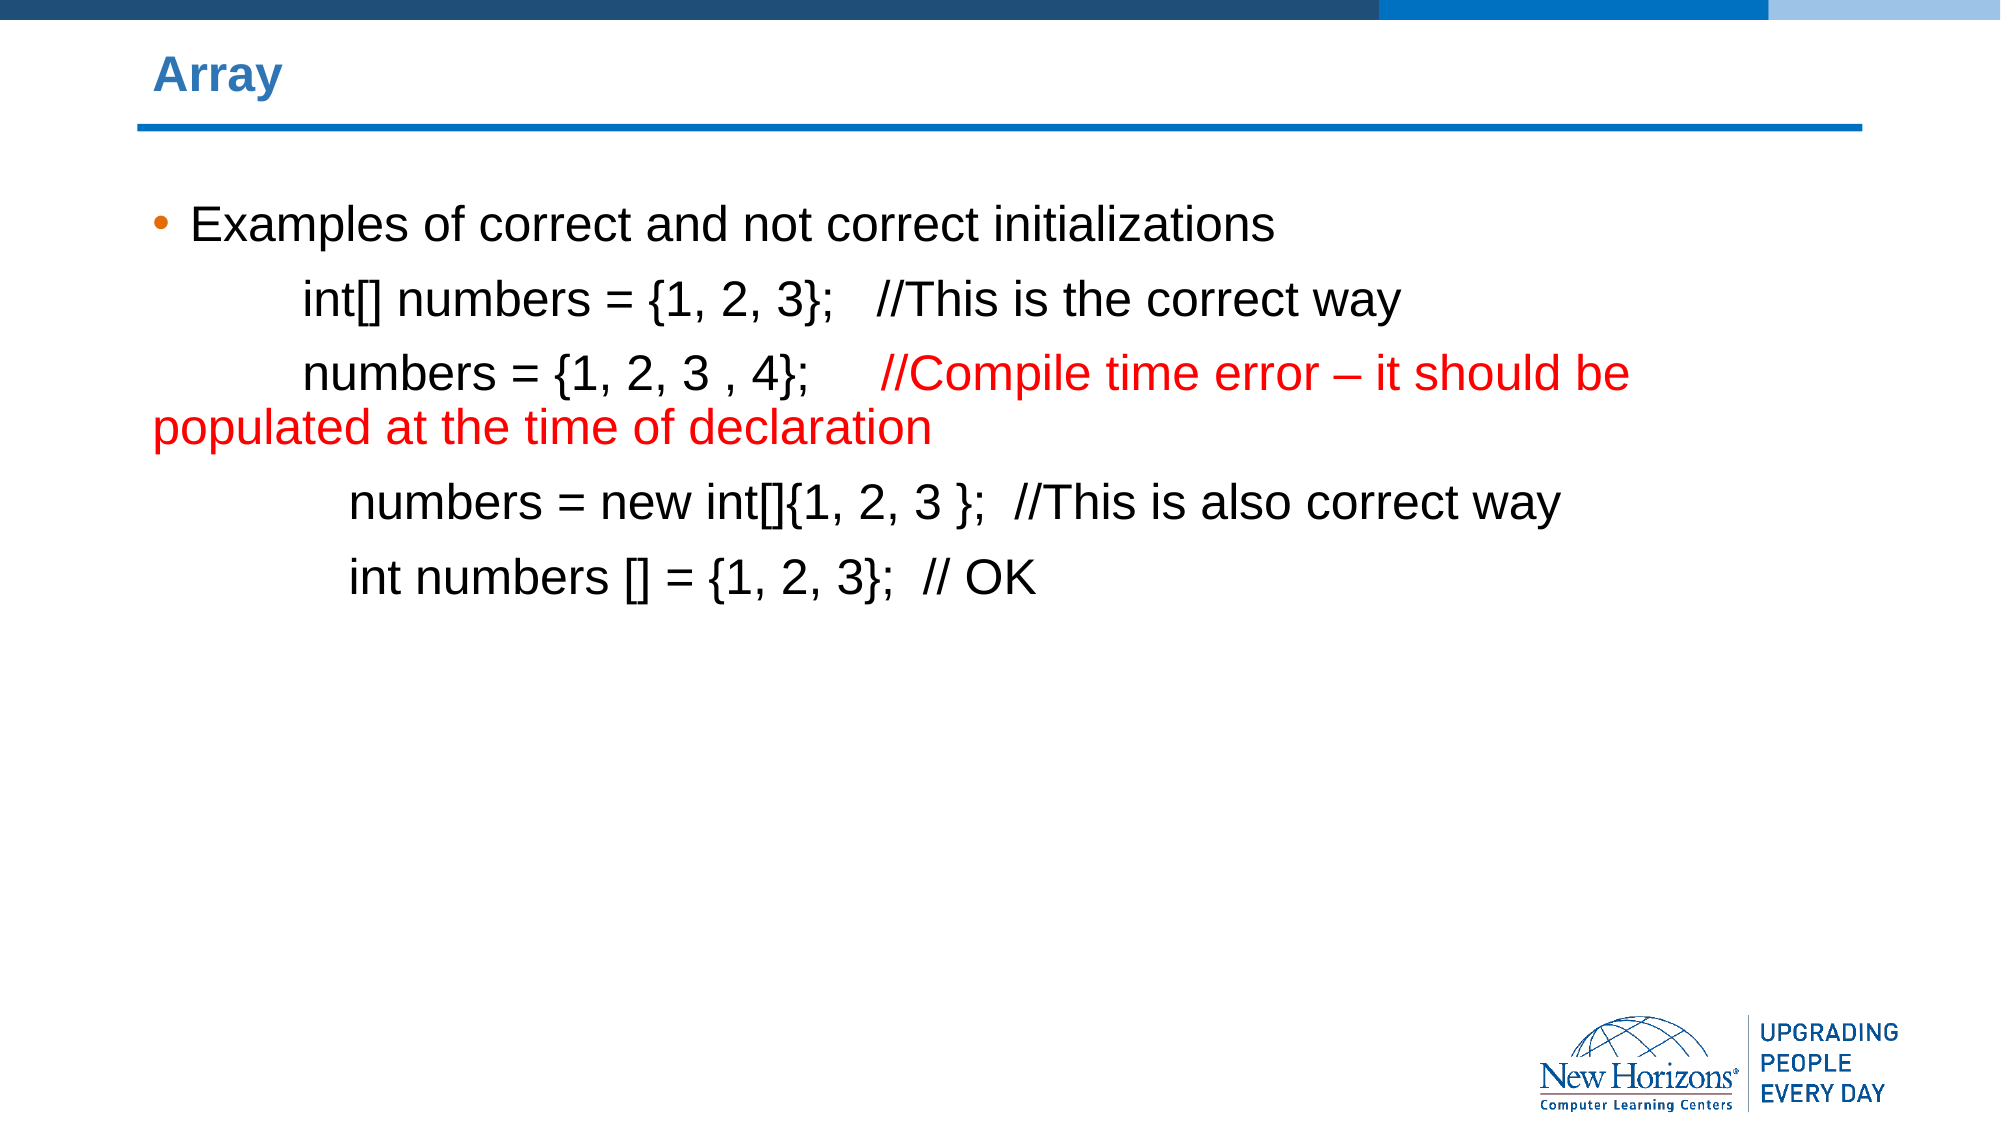

# Array
Examples of correct and not correct initializations
	int[] numbers = {1, 2, 3};   //This is the correct way
        	numbers = {1, 2, 3 , 4};     //Compile time error – it should be populated at the time of declaration
              numbers = new int[]{1, 2, 3 };  //This is also correct way
              int numbers [] = {1, 2, 3};  // OK